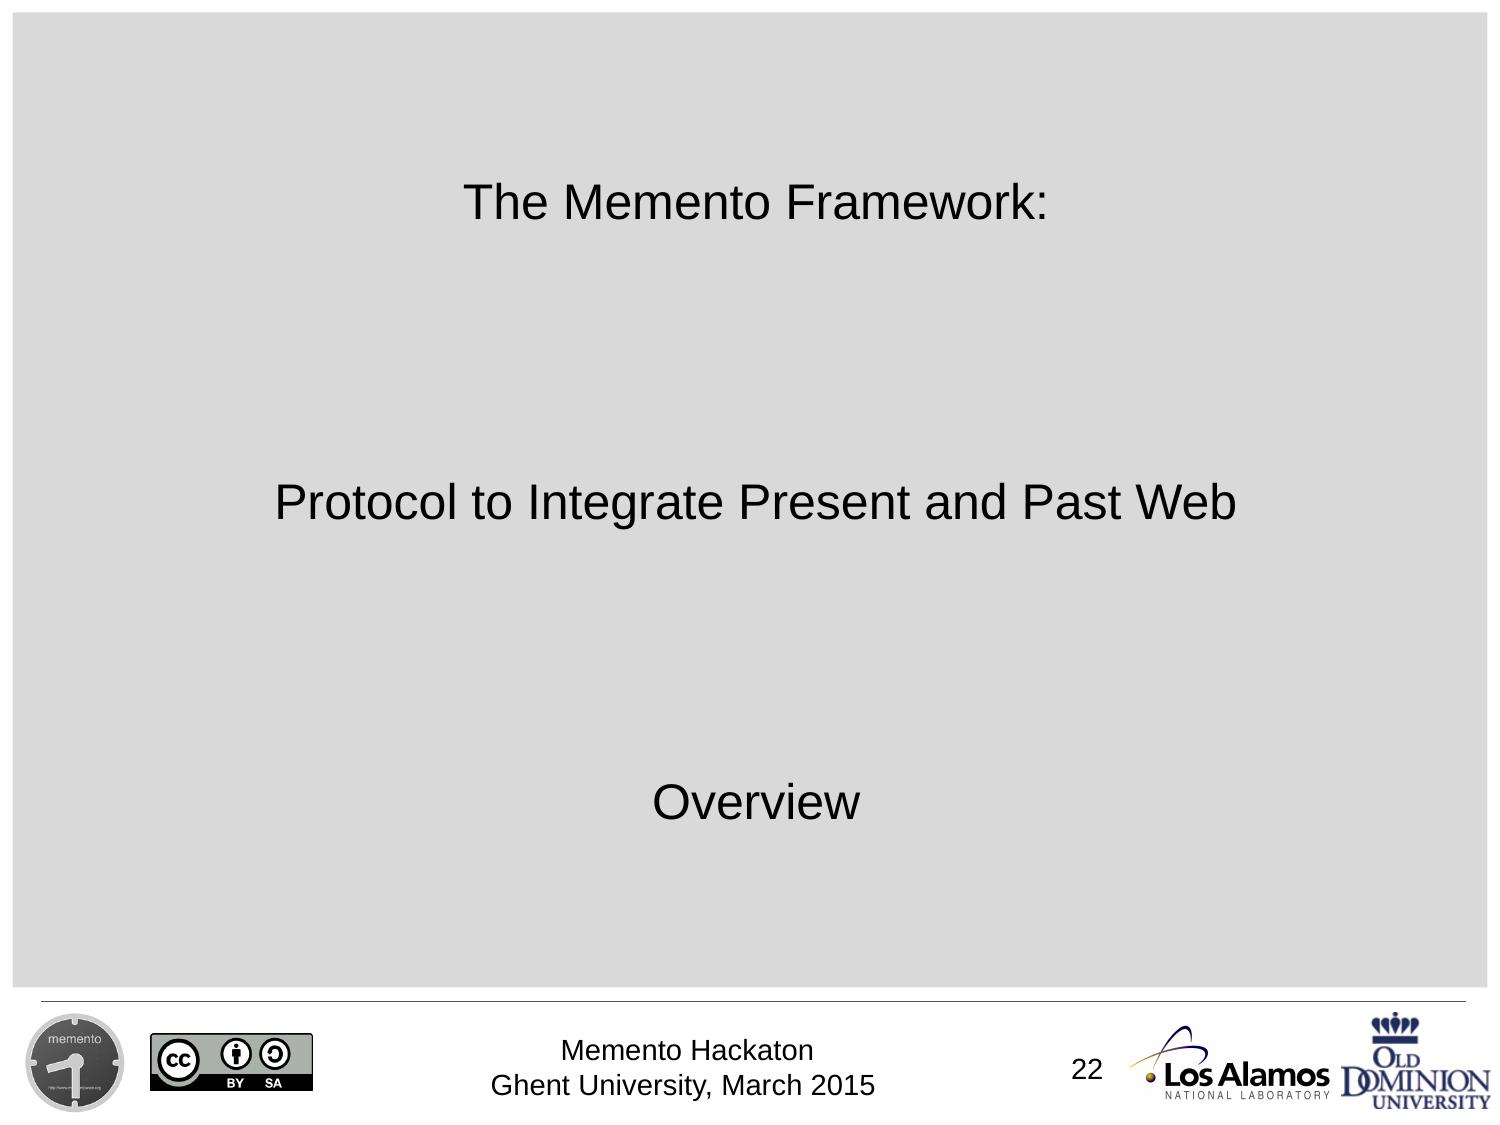

# The Memento Framework: Protocol to Integrate Present and Past Web Overview
22